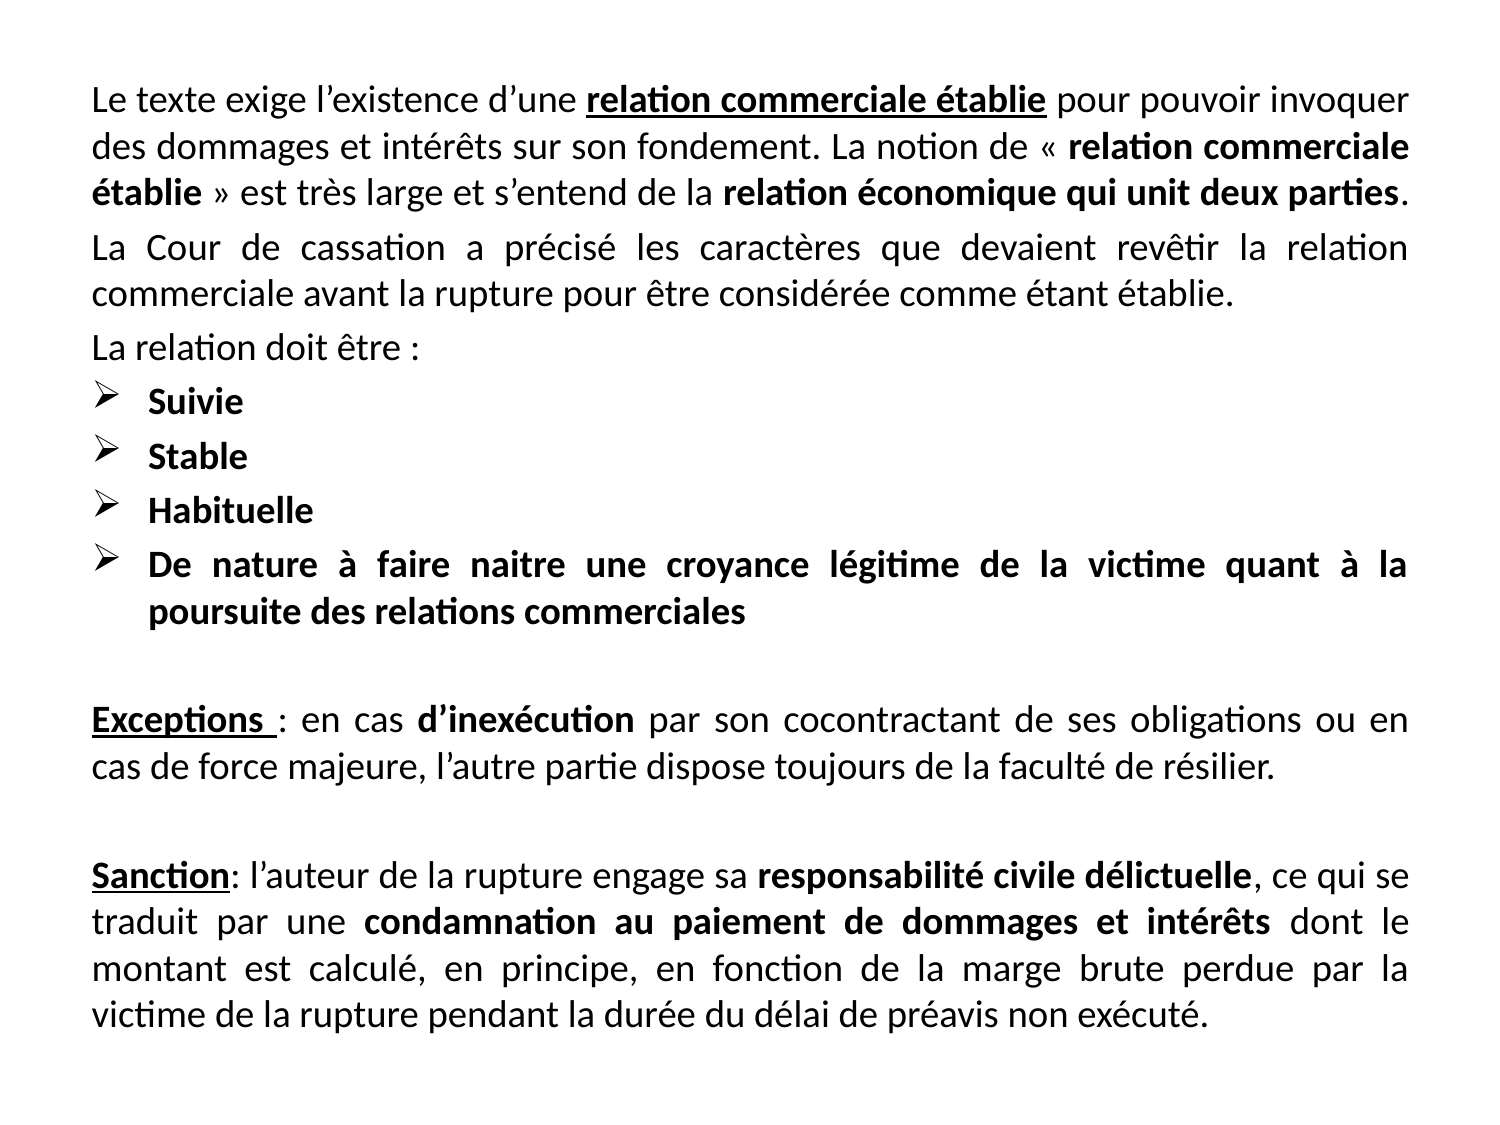

Le texte exige l’existence d’une relation commerciale établie pour pouvoir invoquer des dommages et intérêts sur son fondement. La notion de « relation commerciale établie » est très large et s’entend de la relation économique qui unit deux parties.
La Cour de cassation a précisé les caractères que devaient revêtir la relation commerciale avant la rupture pour être considérée comme étant établie.
La relation doit être :
Suivie
Stable
Habituelle
De nature à faire naitre une croyance légitime de la victime quant à la poursuite des relations commerciales

Exceptions : en cas d’inexécution par son cocontractant de ses obligations ou en cas de force majeure, l’autre partie dispose toujours de la faculté de résilier.

Sanction: l’auteur de la rupture engage sa responsabilité civile délictuelle, ce qui se traduit par une condamnation au paiement de dommages et intérêts dont le montant est calculé, en principe, en fonction de la marge brute perdue par la victime de la rupture pendant la durée du délai de préavis non exécuté.